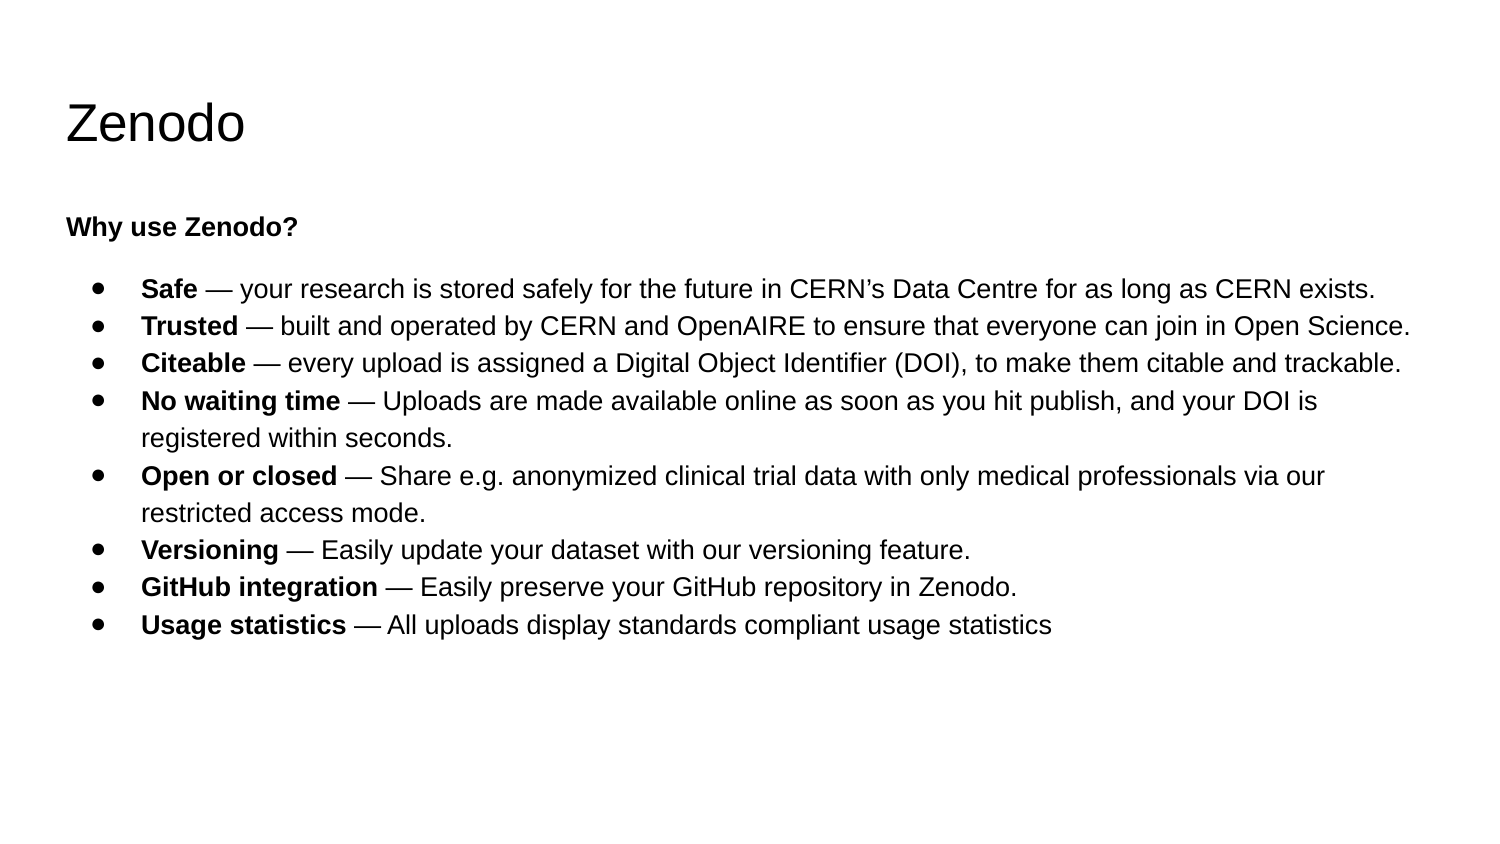

# Zenodo
Why use Zenodo?
Safe — your research is stored safely for the future in CERN’s Data Centre for as long as CERN exists.
Trusted — built and operated by CERN and OpenAIRE to ensure that everyone can join in Open Science.
Citeable — every upload is assigned a Digital Object Identifier (DOI), to make them citable and trackable.
No waiting time — Uploads are made available online as soon as you hit publish, and your DOI is registered within seconds.
Open or closed — Share e.g. anonymized clinical trial data with only medical professionals via our restricted access mode.
Versioning — Easily update your dataset with our versioning feature.
GitHub integration — Easily preserve your GitHub repository in Zenodo.
Usage statistics — All uploads display standards compliant usage statistics